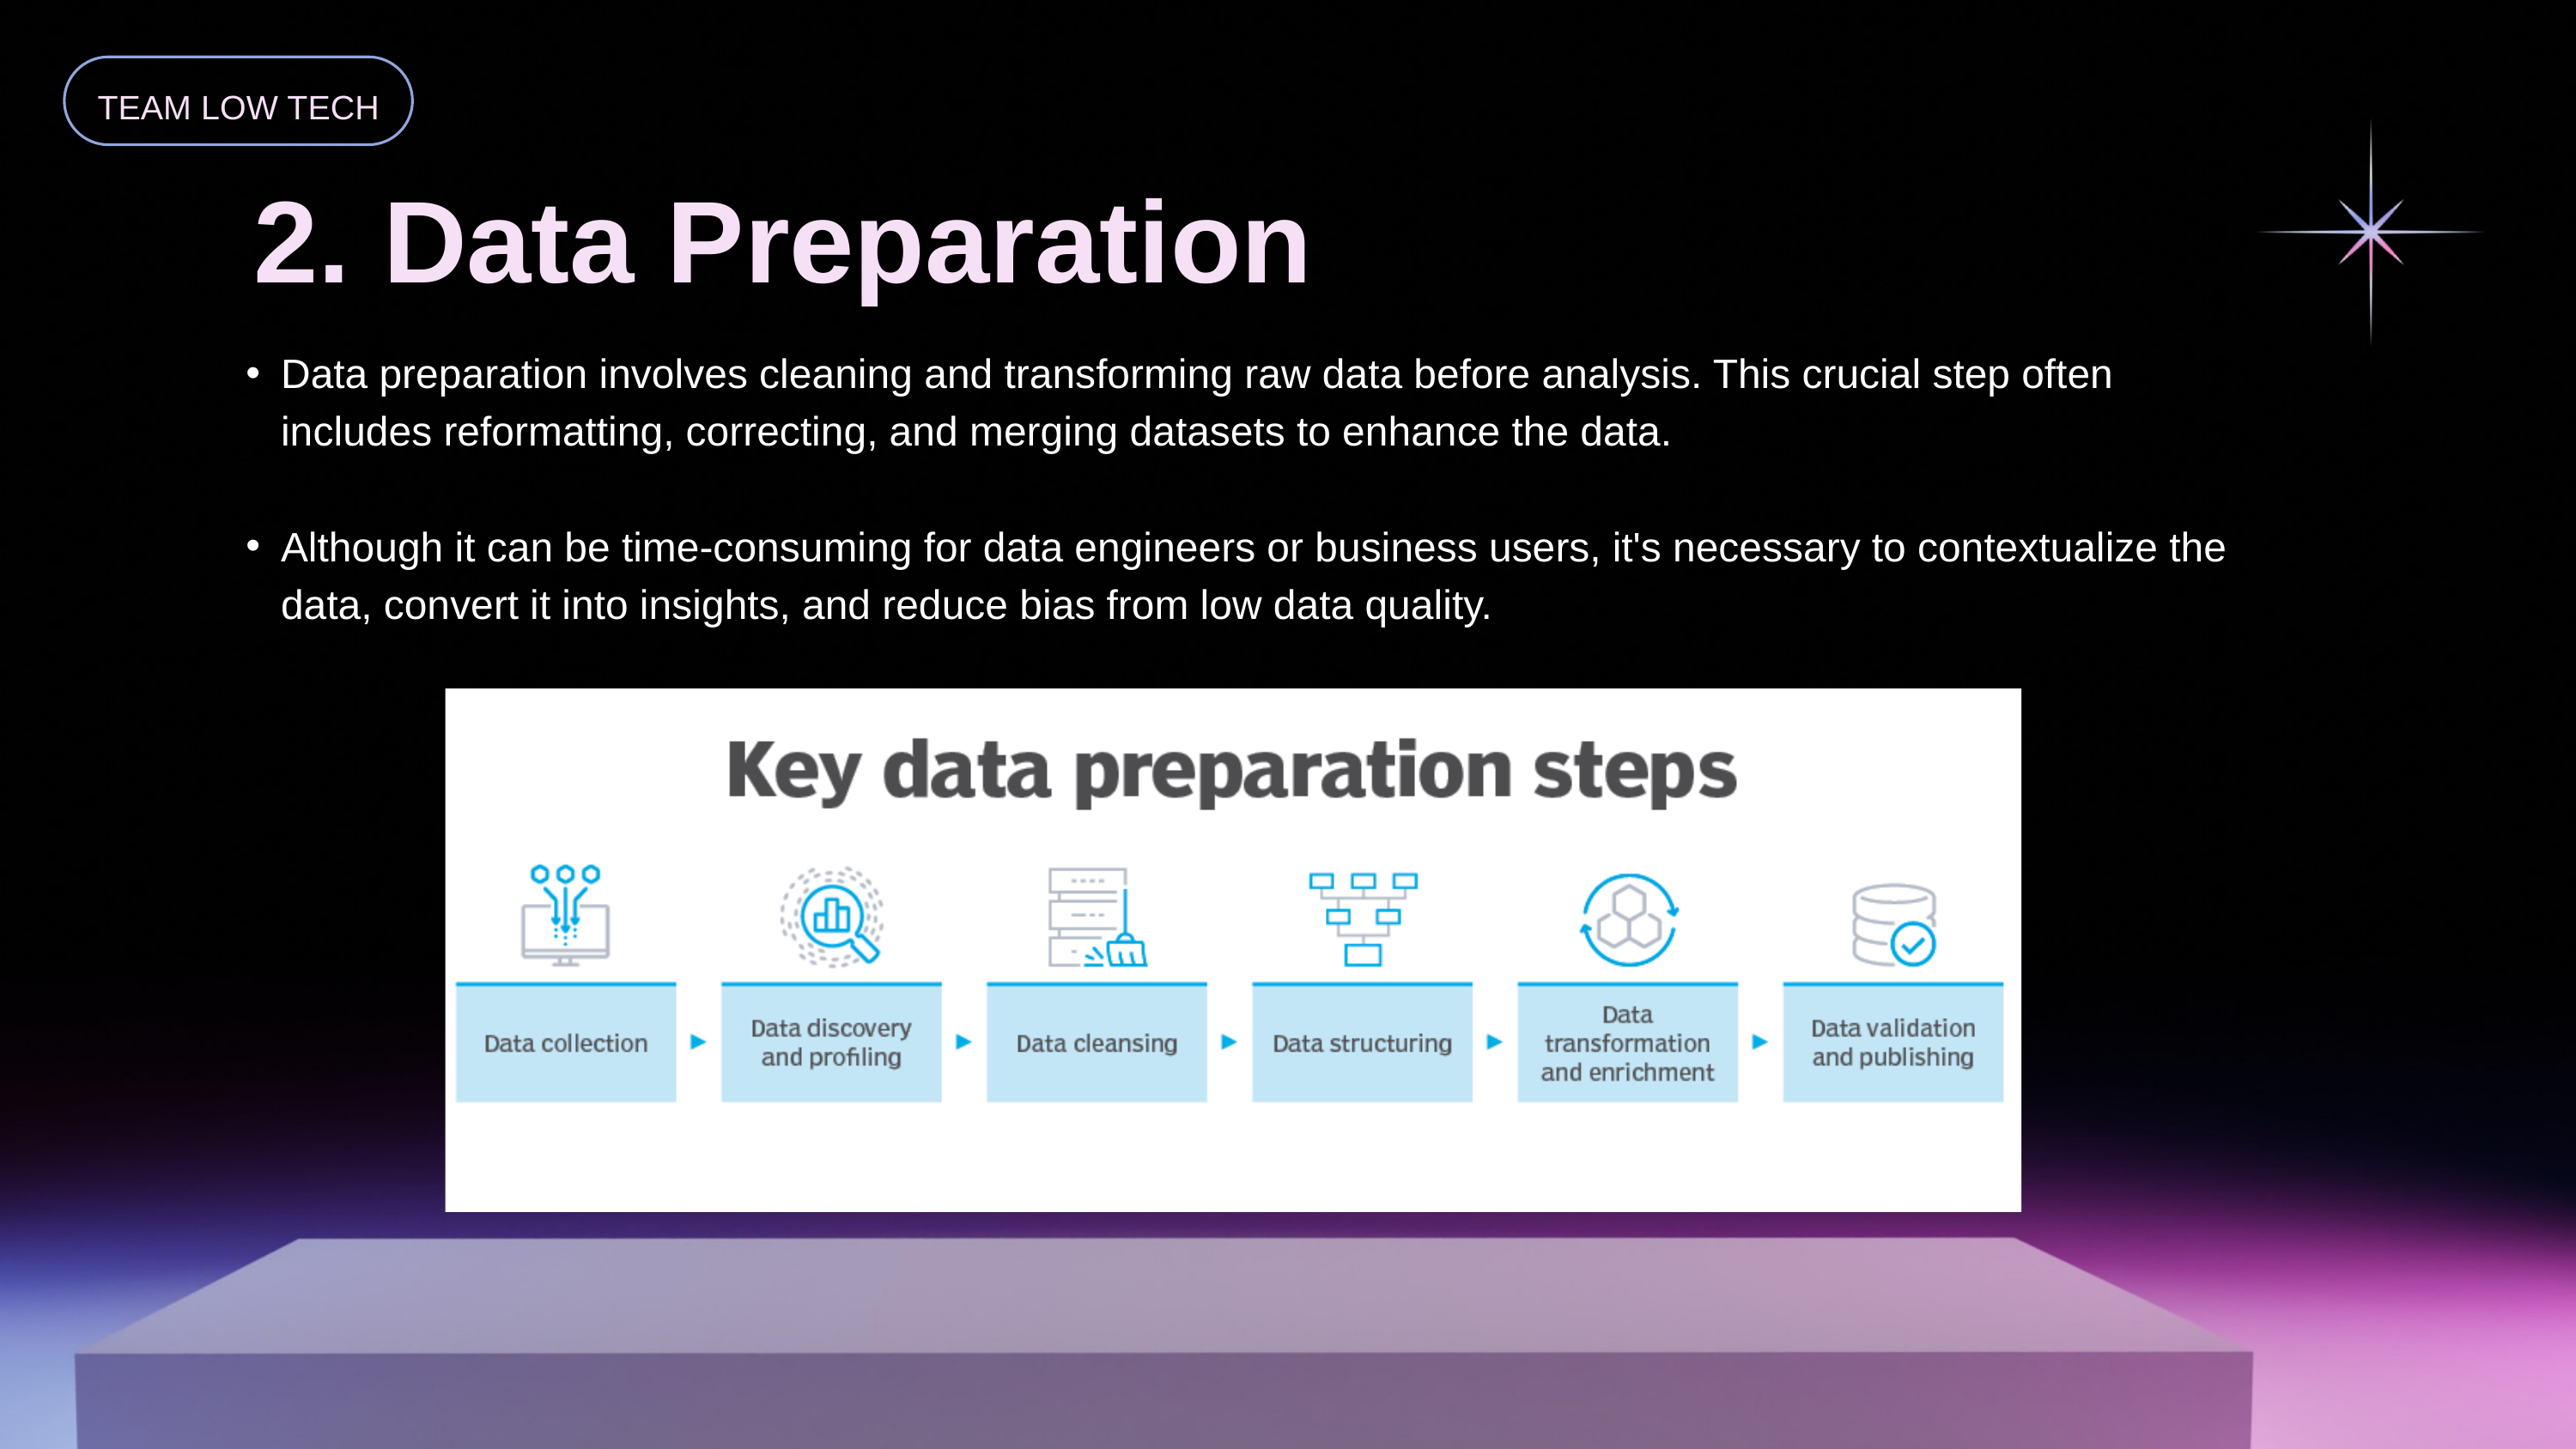

TEAM LOW TECH

2. Data Preparation
Data preparation involves cleaning and transforming raw data before analysis. This crucial step often includes reformatting, correcting, and merging datasets to enhance the data.

Although it can be time-consuming for data engineers or business users, it's necessary to contextualize the data, convert it into insights, and reduce bias from low data quality.